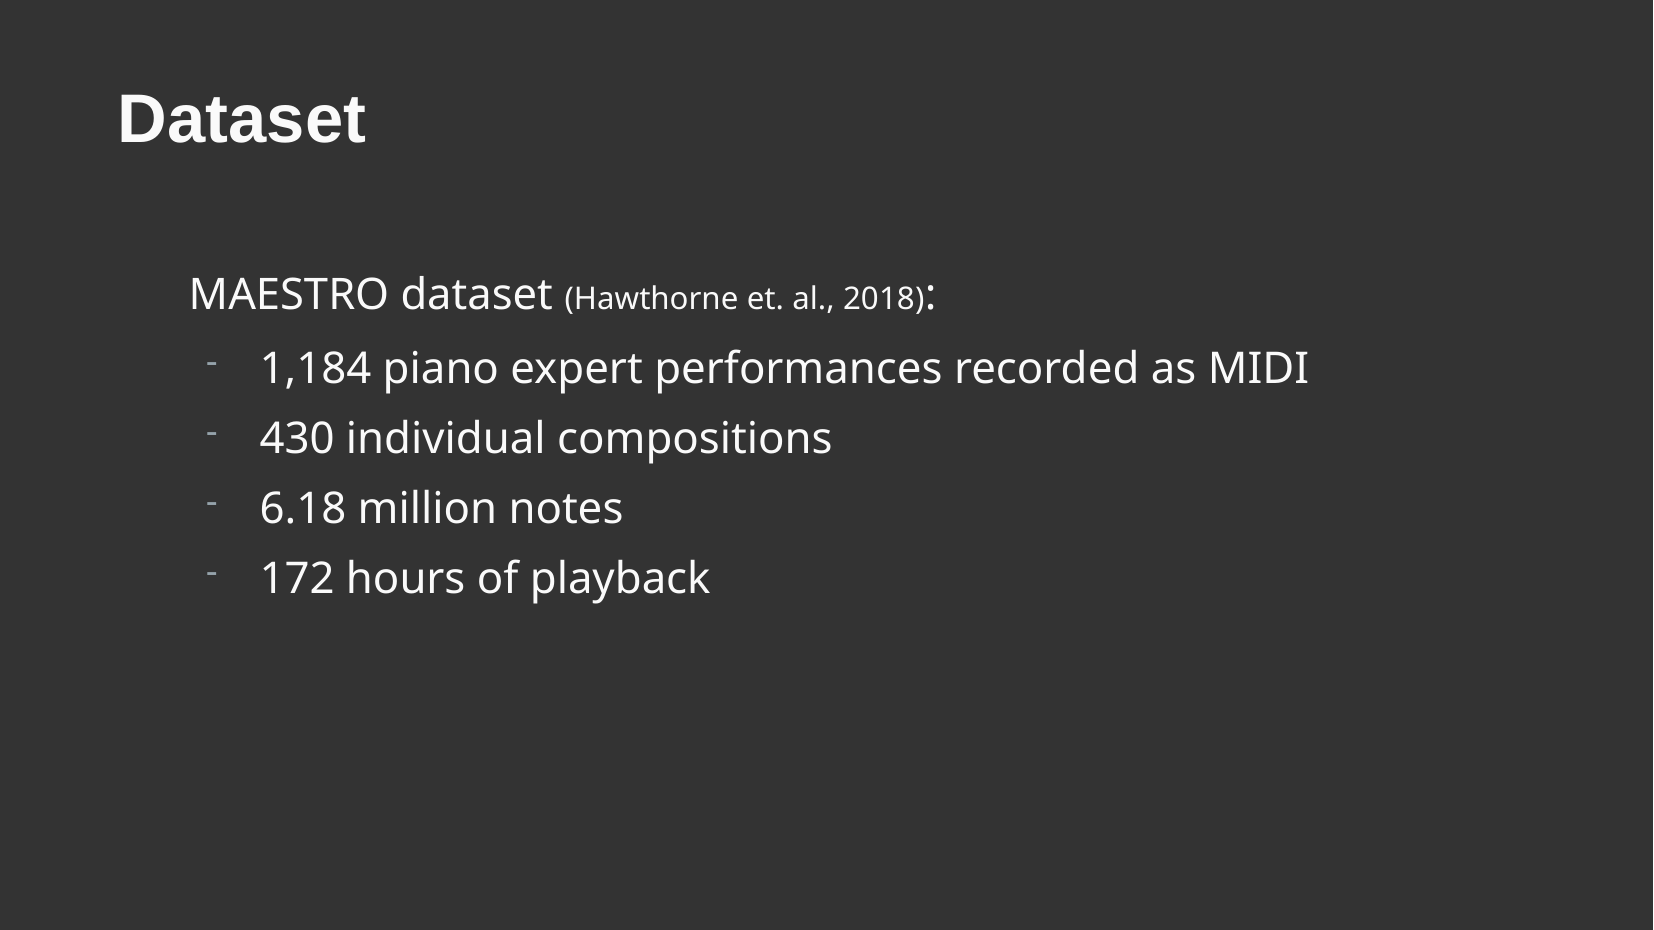

Dataset
MAESTRO dataset (Hawthorne et. al., 2018):
1,184 piano expert performances recorded as MIDI
430 individual compositions
6.18 million notes
172 hours of playback